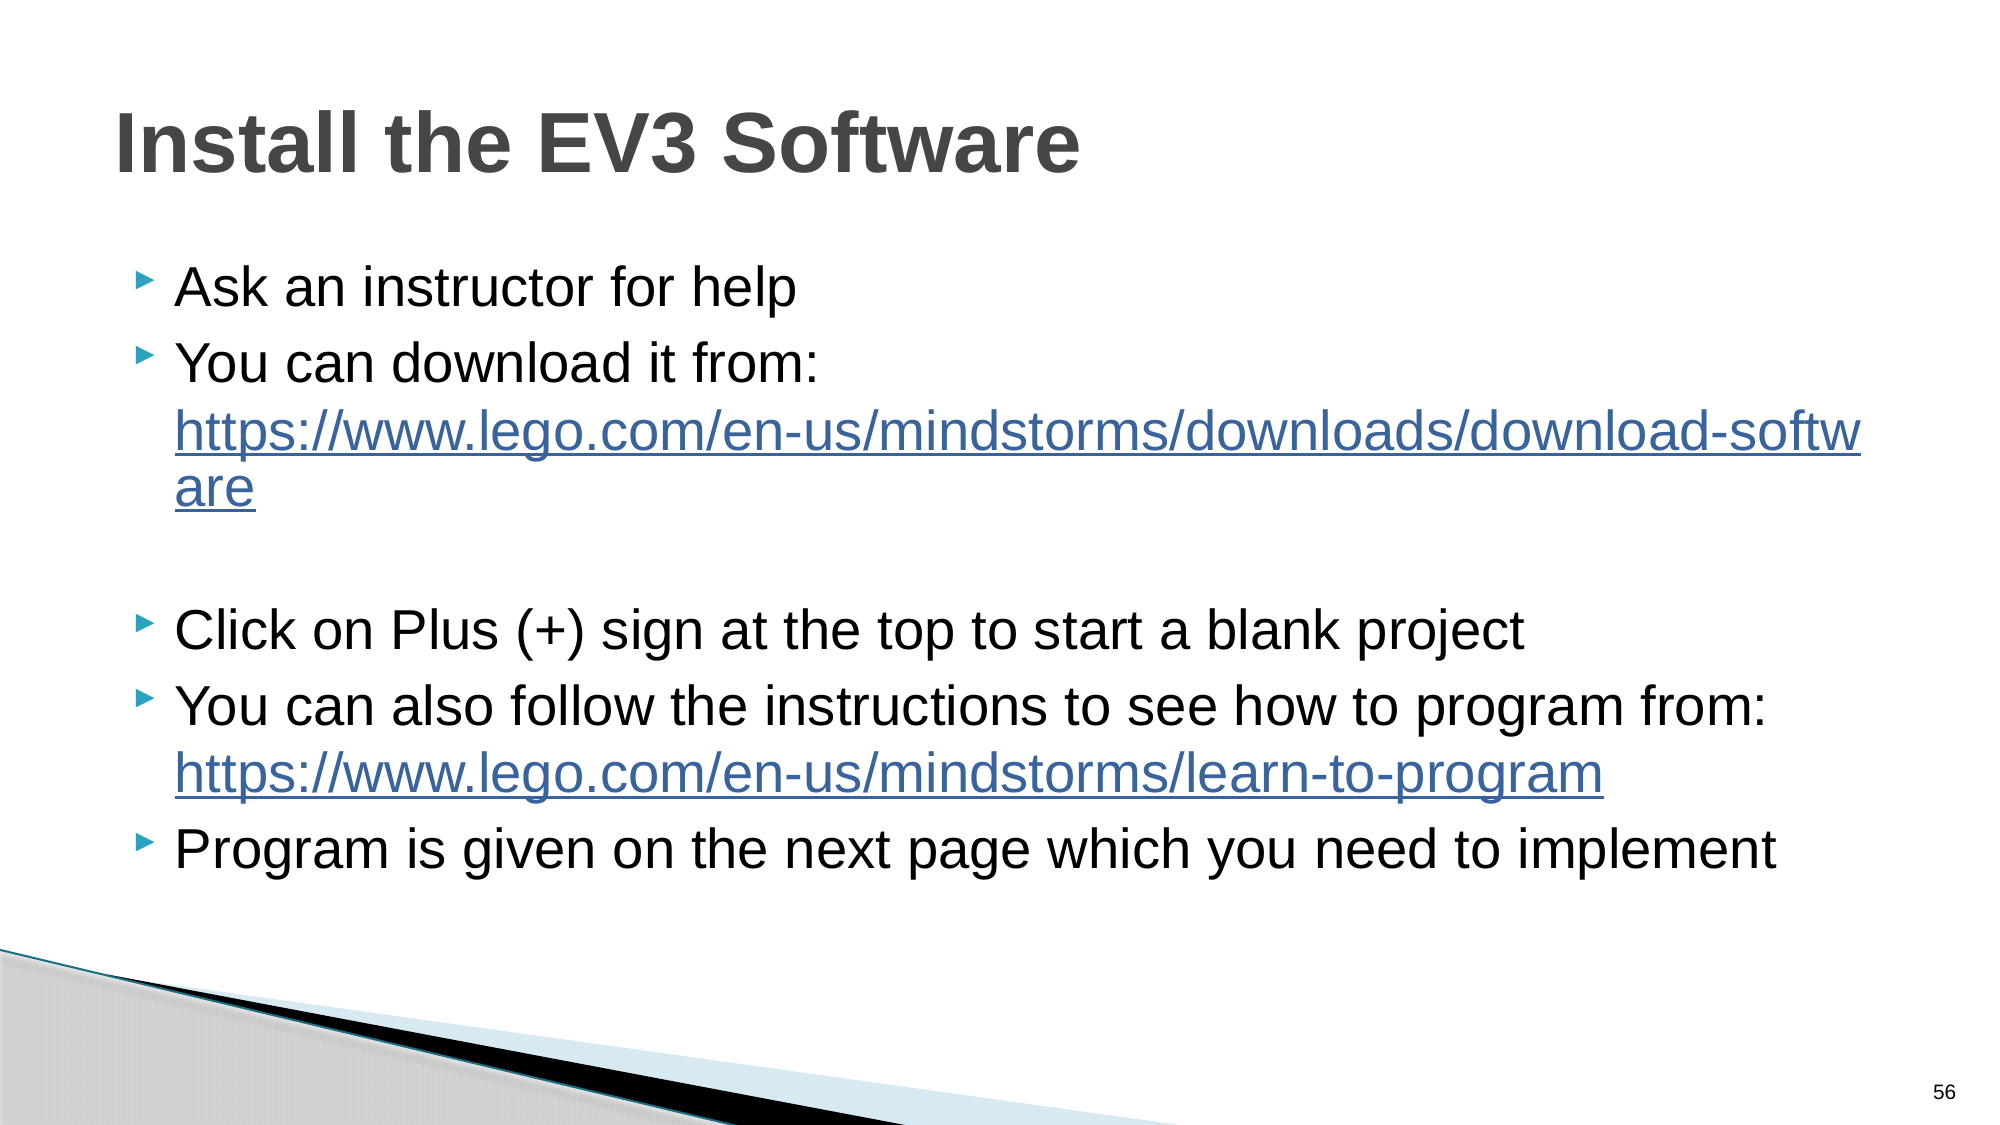

# Install the EV3 Software
Ask an instructor for help
You can download it from:
https://www.lego.com/en-us/mindstorms/downloads/download-software
Click on Plus (+) sign at the top to start a blank project
You can also follow the instructions to see how to program from: https://www.lego.com/en-us/mindstorms/learn-to-program
Program is given on the next page which you need to implement
56